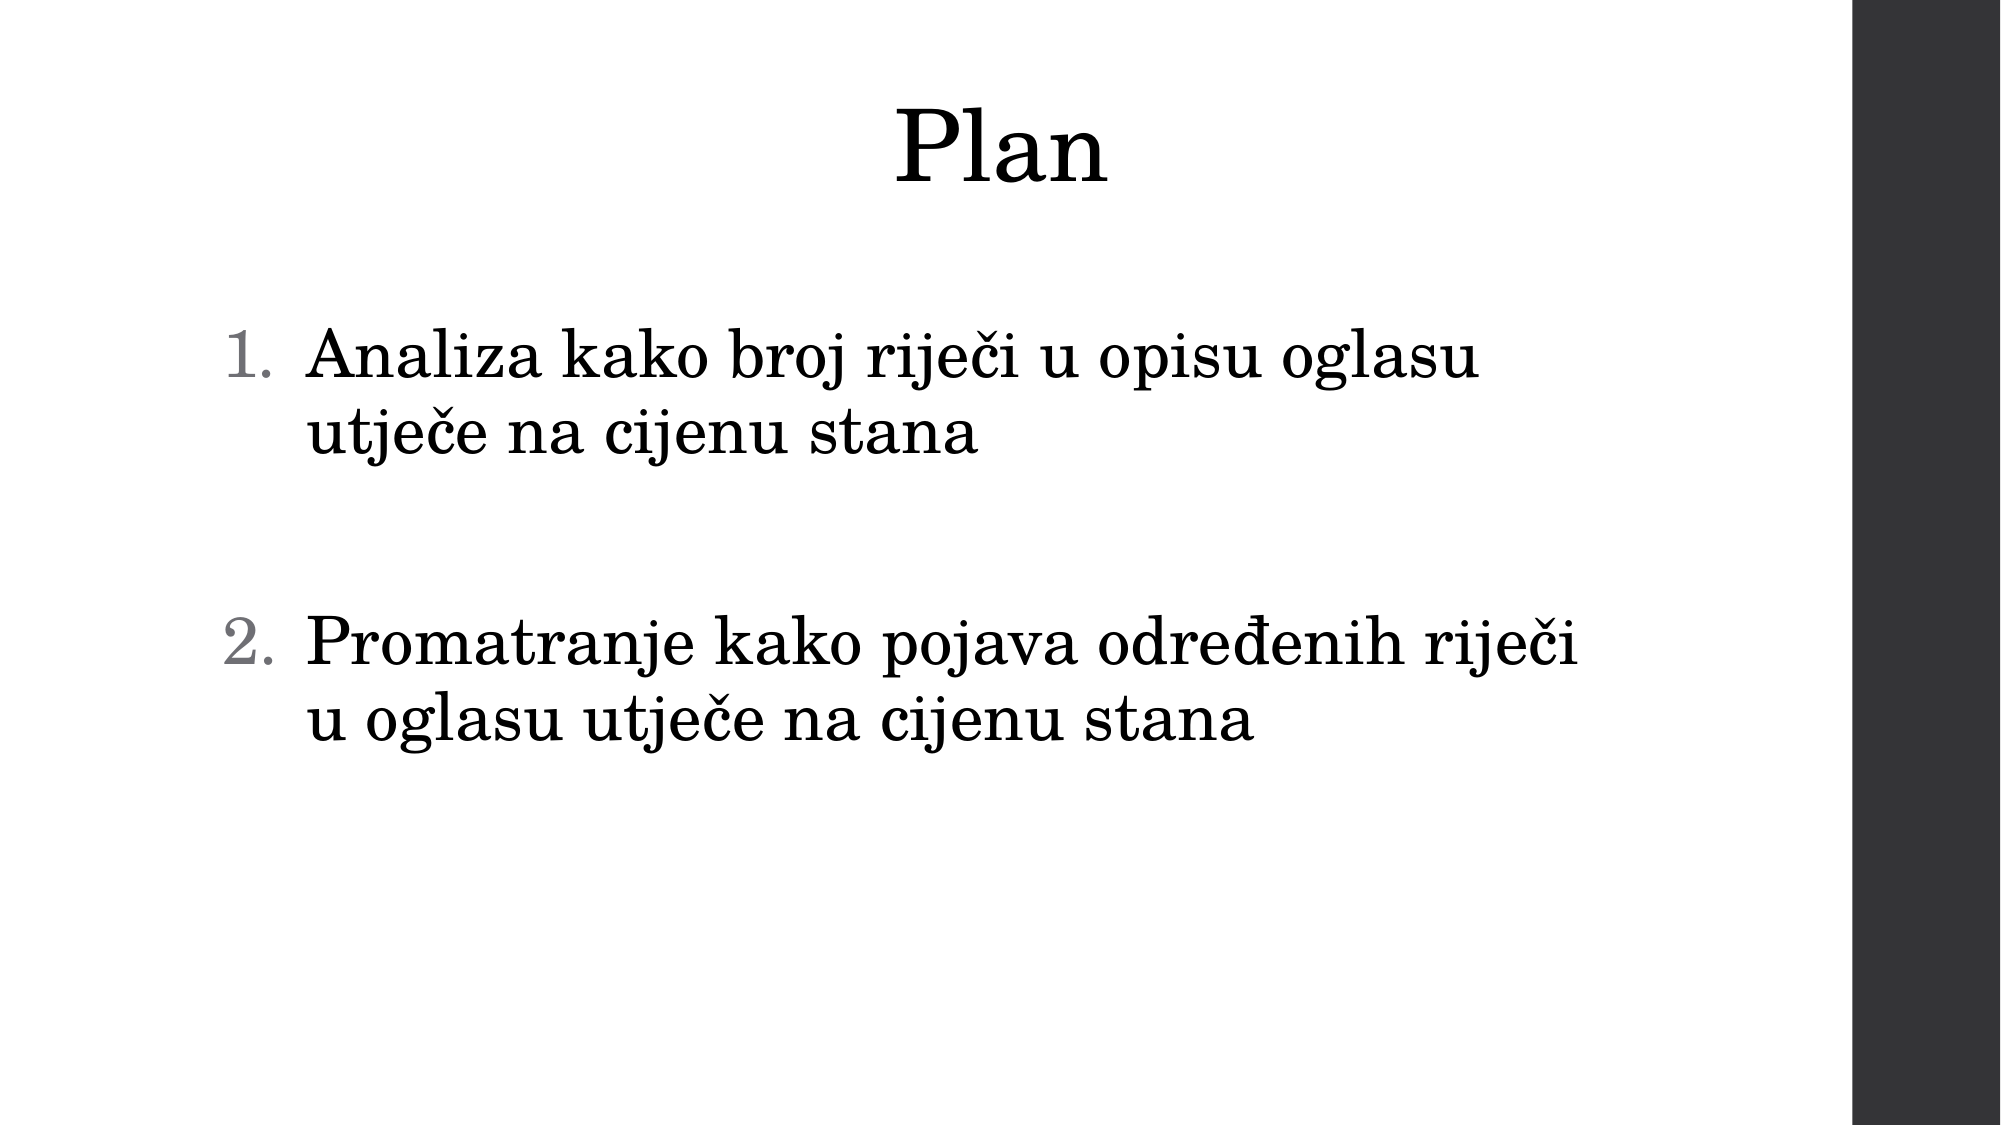

# Plan
Analiza kako broj riječi u opisu oglasu utječe na cijenu stana

Promatranje kako pojava određenih riječi u oglasu utječe na cijenu stana